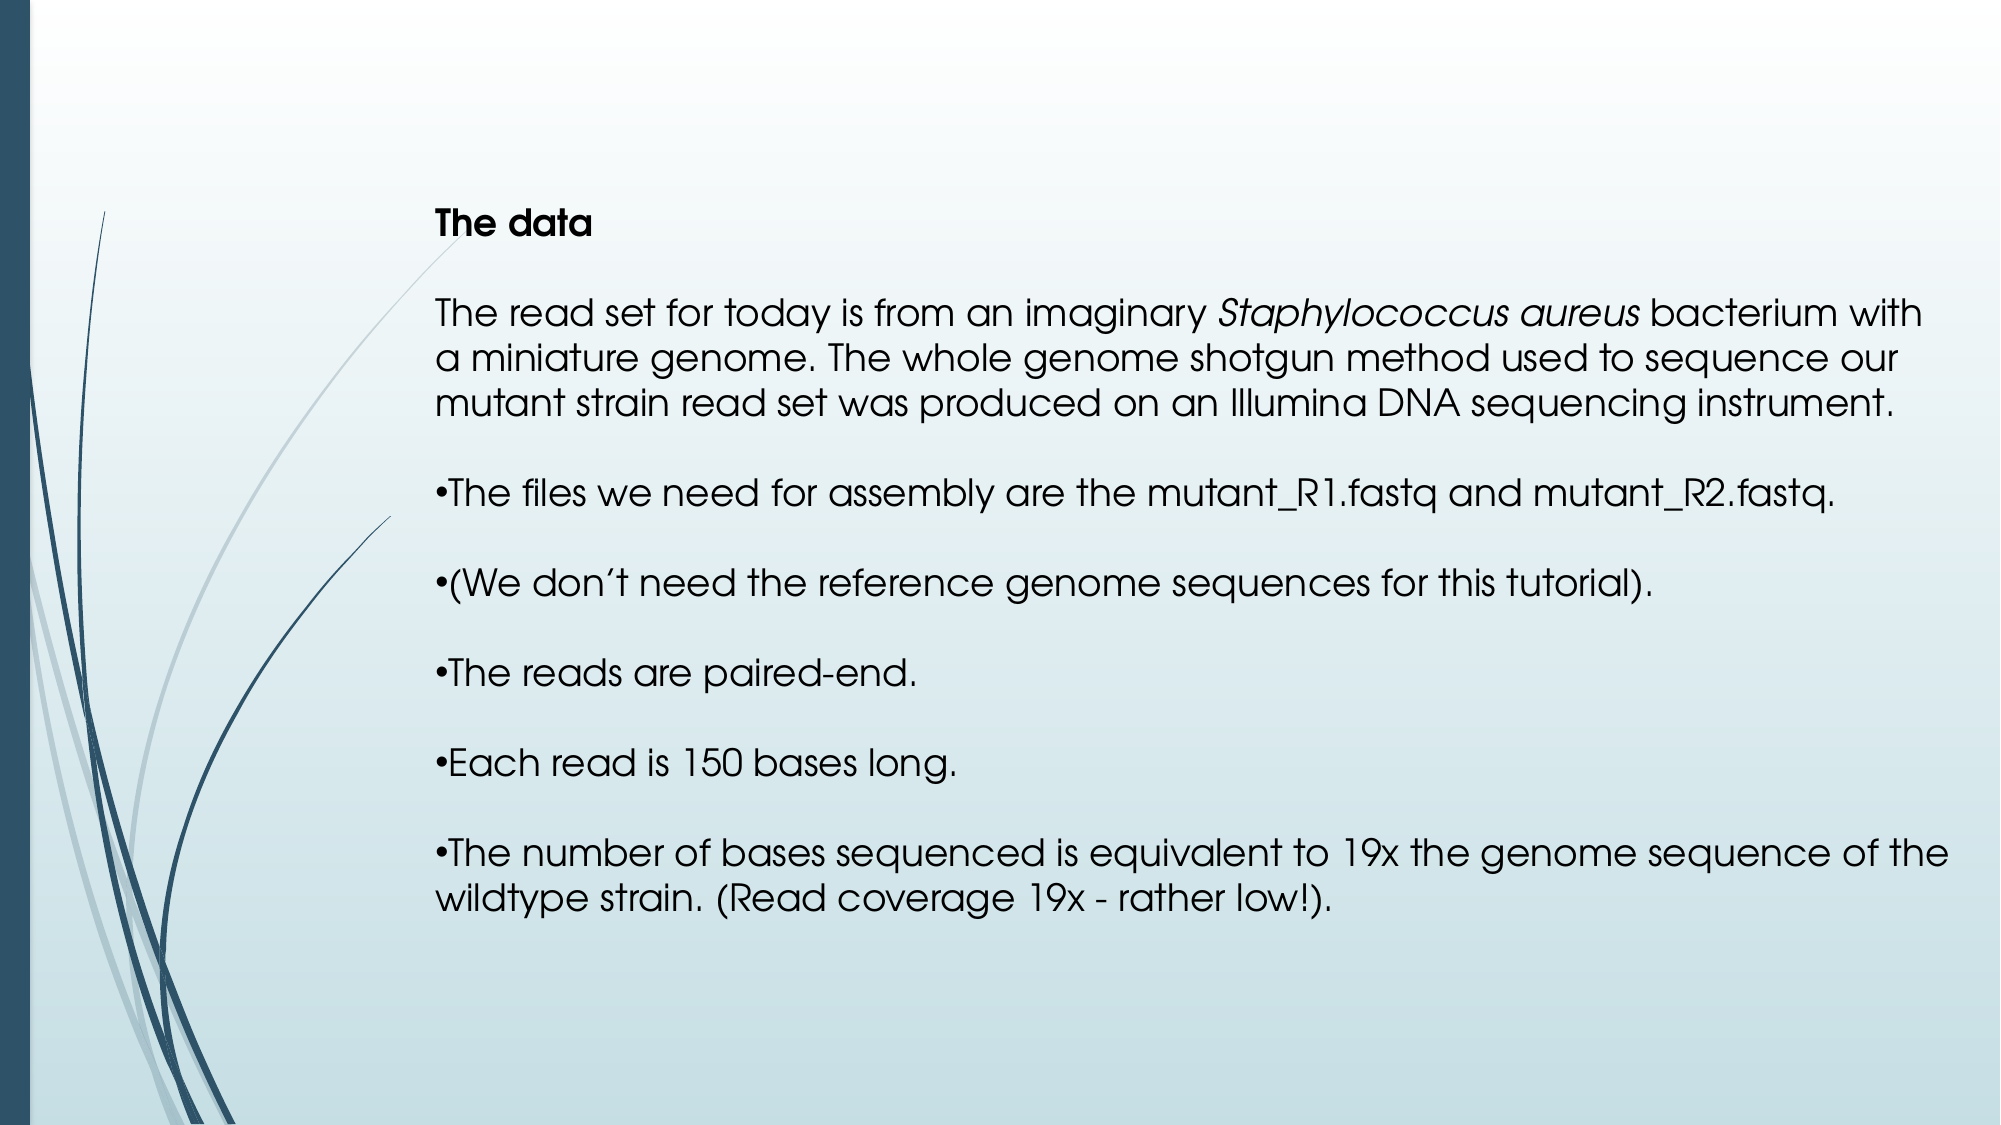

The data

The read set for today is from an imaginary Staphylococcus aureus bacterium with a miniature genome. The whole genome shotgun method used to sequence our mutant strain read set was produced on an Illumina DNA sequencing instrument.

The files we need for assembly are the mutant_R1.fastq and mutant_R2.fastq.

(We don’t need the reference genome sequences for this tutorial).

The reads are paired-end.

Each read is 150 bases long.

The number of bases sequenced is equivalent to 19x the genome sequence of the wildtype strain. (Read coverage 19x - rather low!).